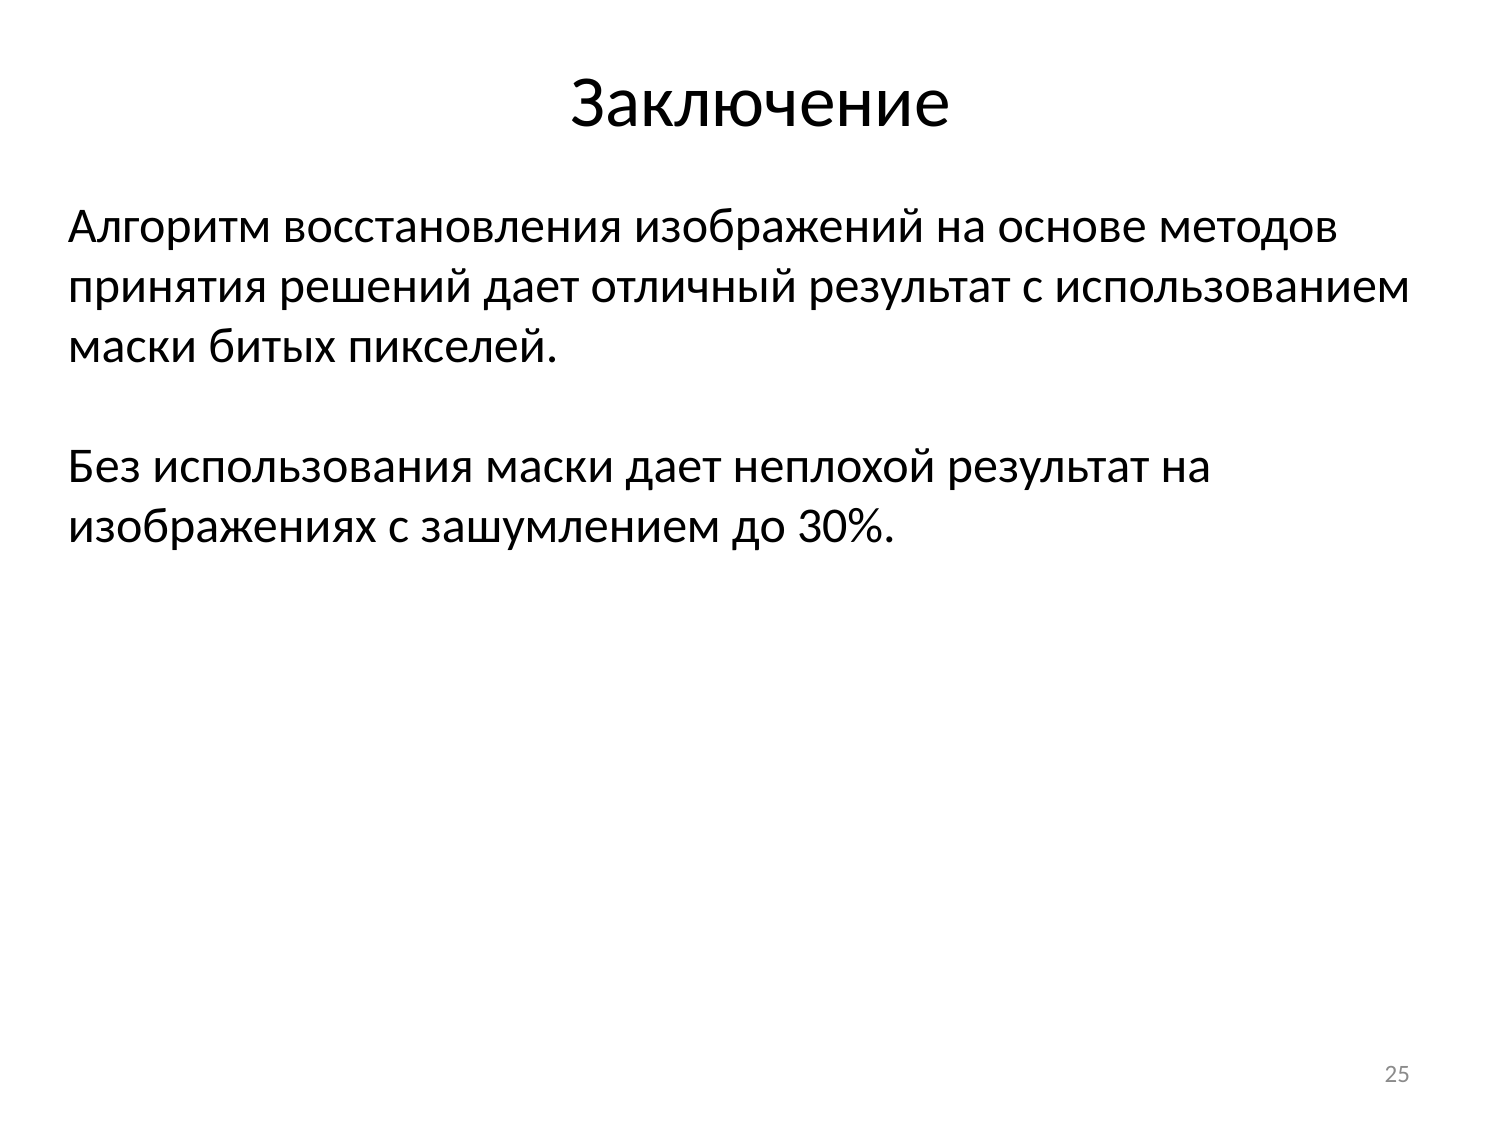

# Заключение
Алгоритм восстановления изображений на основе методов принятия решений дает отличный результат с использованием маски битых пикселей.

Без использования маски дает неплохой результат на изображениях с зашумлением до 30%.
25